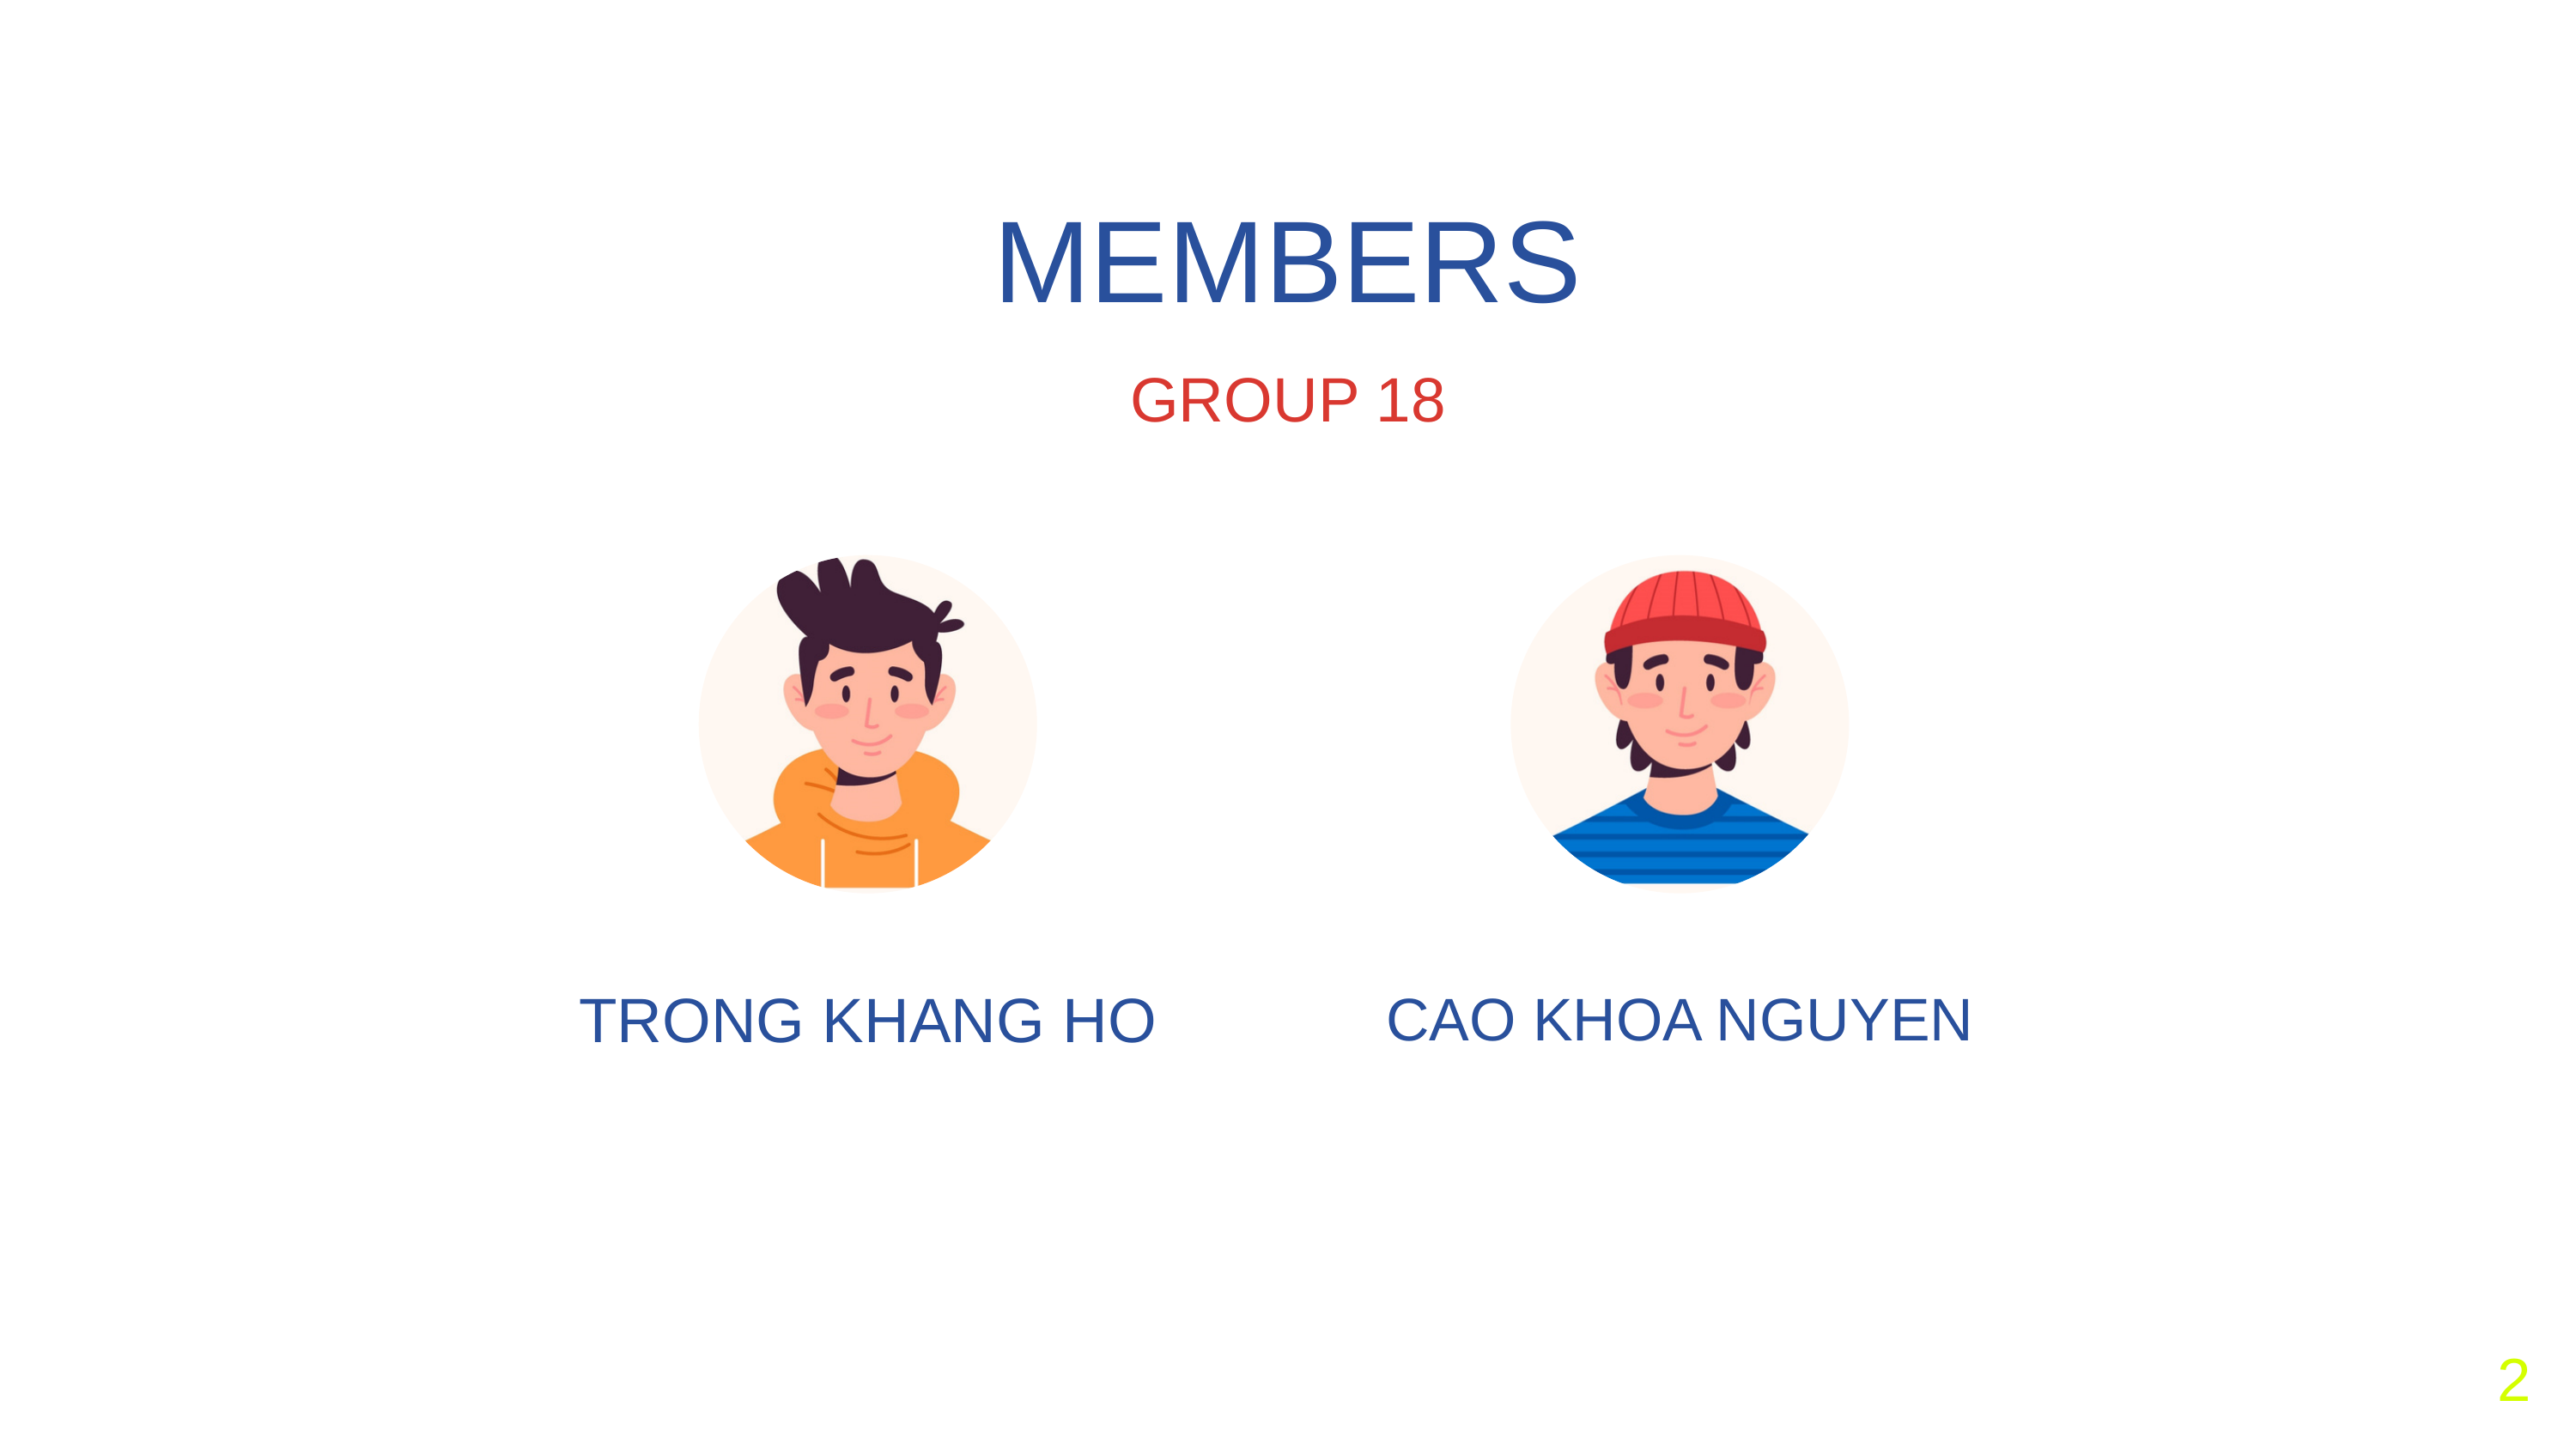

MEMBERS
GROUP 18

TRONG KHANG HO
CAO KHOA NGUYEN
2